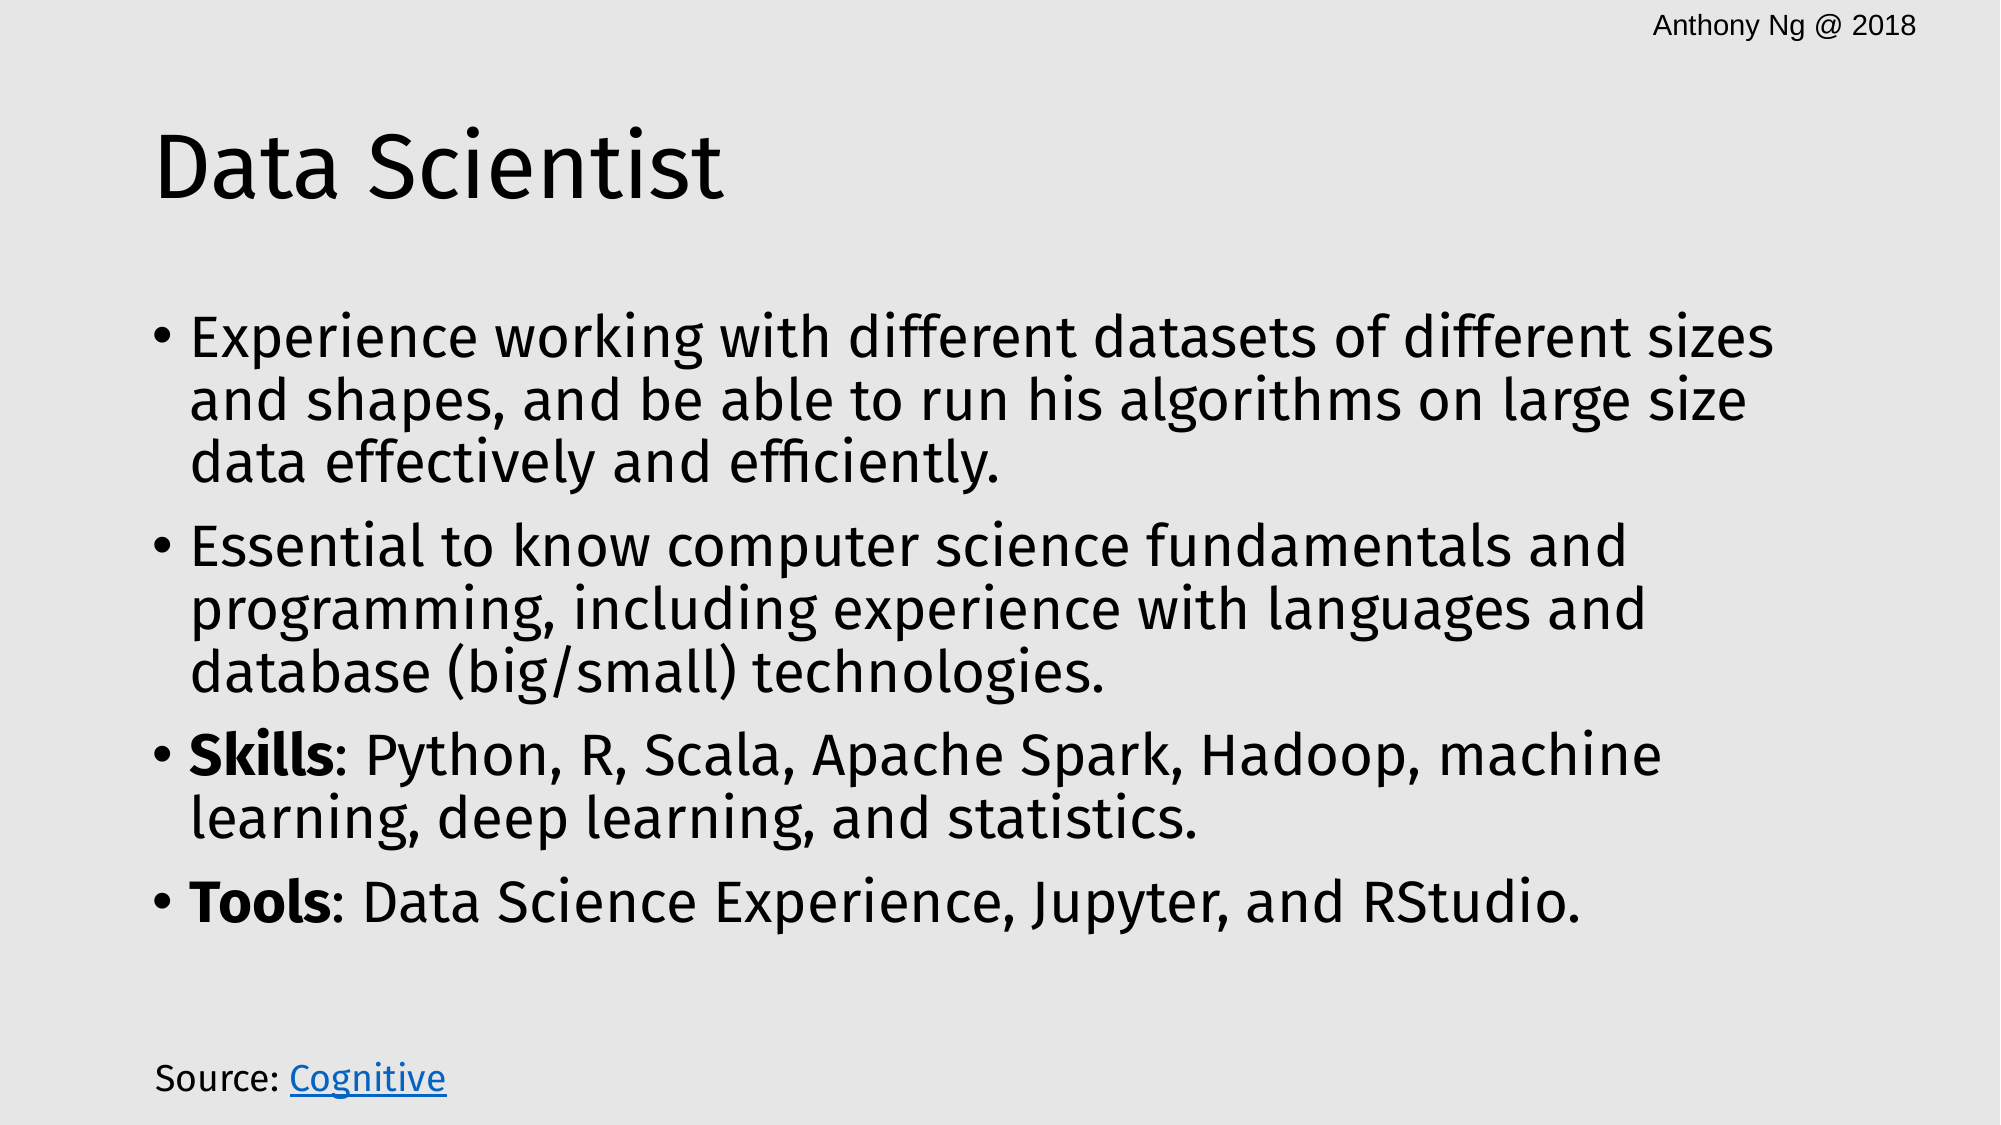

# Data Scientist
Experience working with different datasets of different sizes and shapes, and be able to run his algorithms on large size data effectively and efficiently.
Essential to know computer science fundamentals and programming, including experience with languages and database (big/small) technologies.
Skills: Python, R, Scala, Apache Spark, Hadoop, machine learning, deep learning, and statistics.
Tools: Data Science Experience, Jupyter, and RStudio.
Source: Cognitive